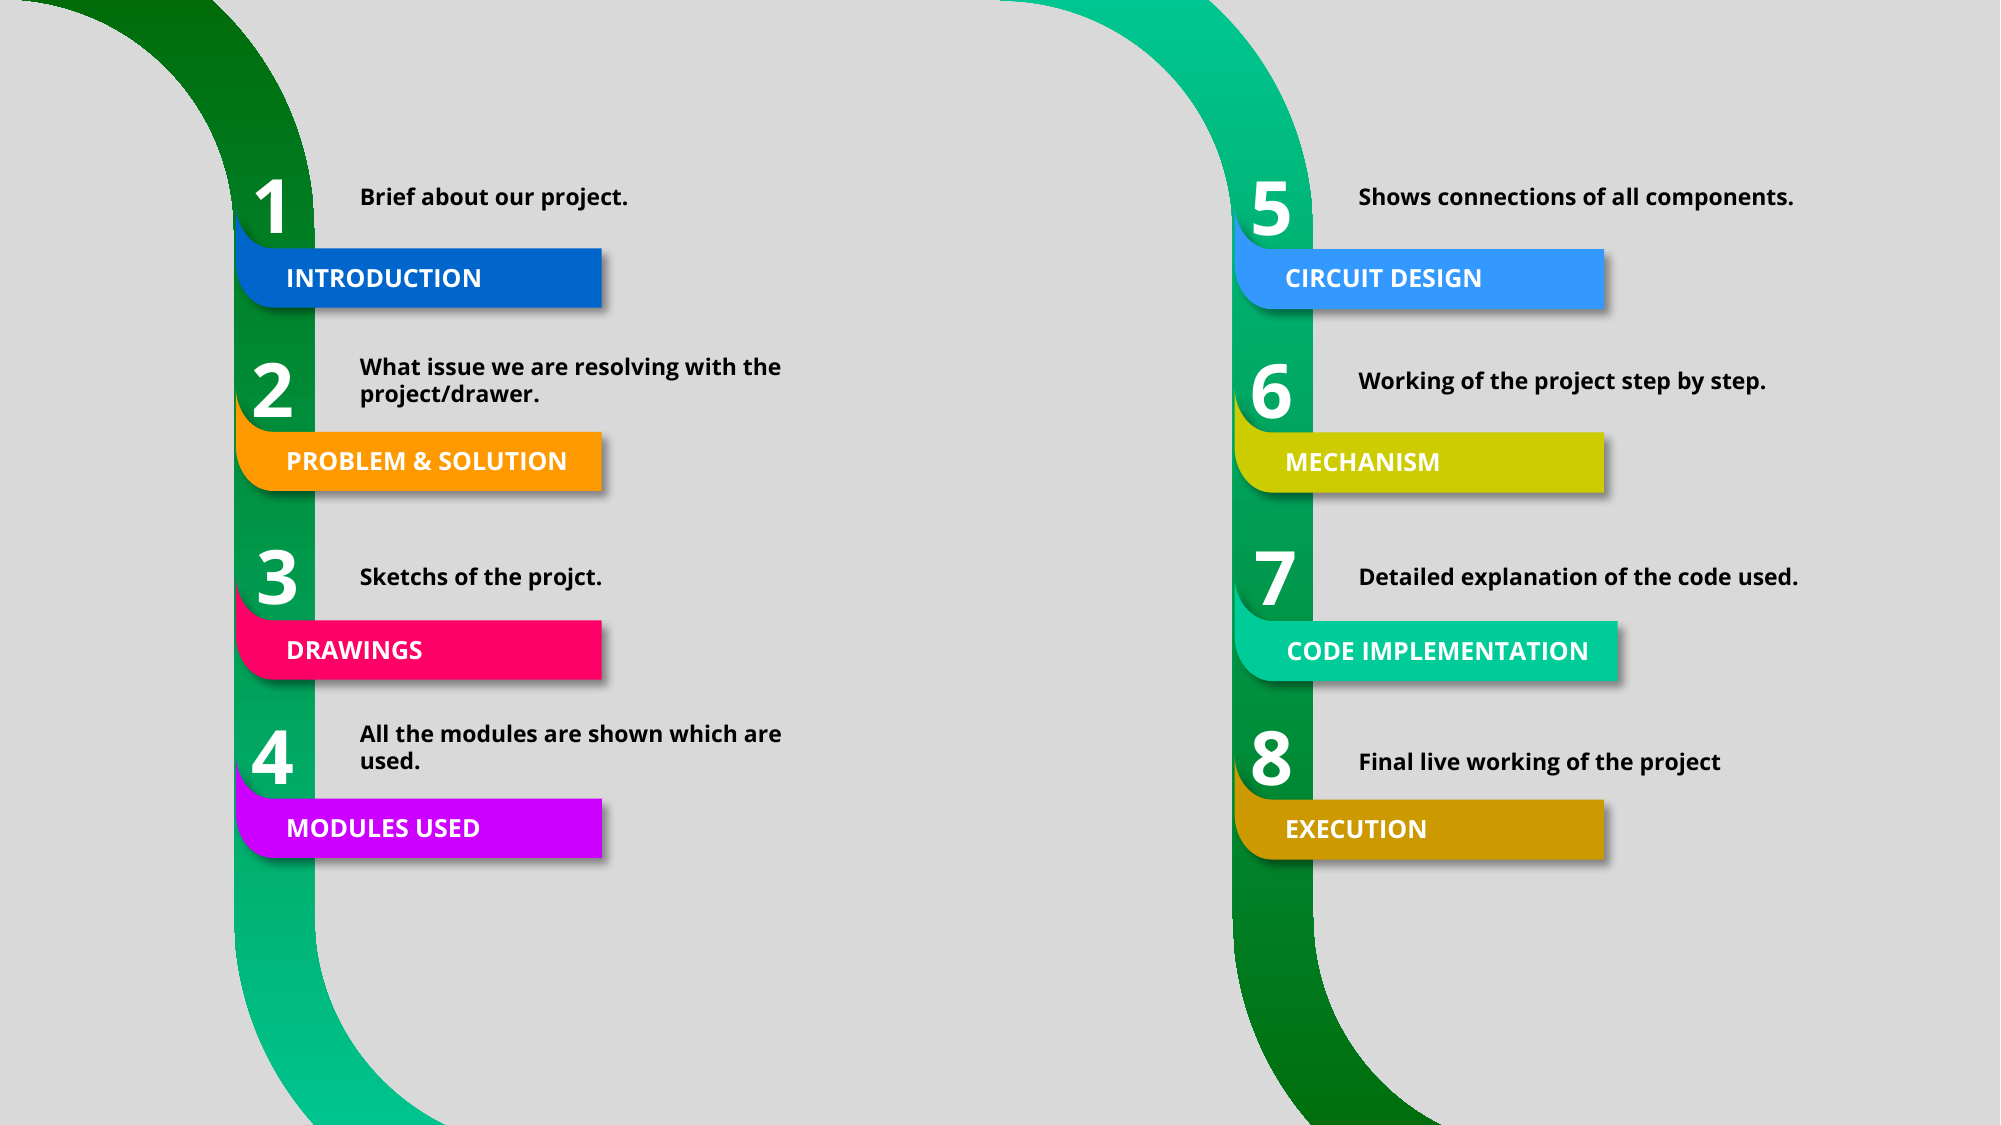

1
5
Brief about our project.
Shows connections of all components.

INTRODUCTION

CIRCUIT DESIGN
2
6
What issue we are resolving with the project/drawer.
Working of the project step by step.

PROBLEM & SOLUTION

MECHANISM
3
7
Sketchs of the projct.
Detailed explanation of the code used.

DRAWINGS

CODE IMPLEMENTATION
4
8
All the modules are shown which are used.
Final live working of the project

MODULES USED

EXECUTION